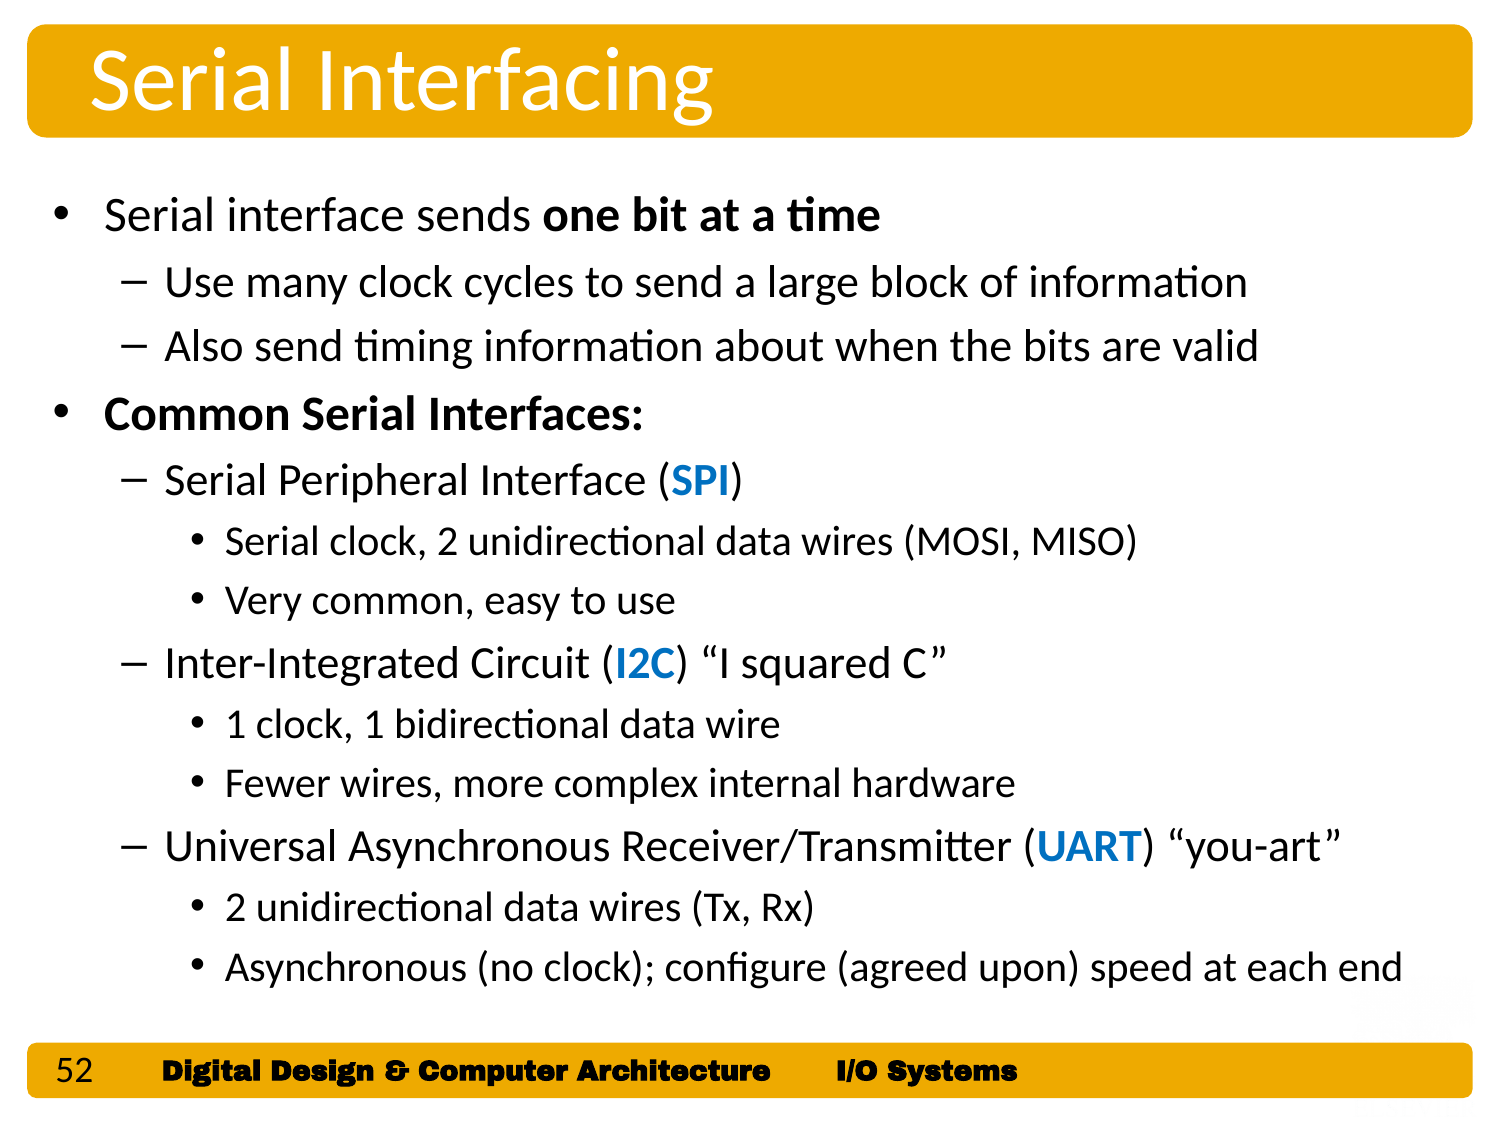

Serial Interfacing
Serial interface sends one bit at a time
Use many clock cycles to send a large block of information
Also send timing information about when the bits are valid
Common Serial Interfaces:
Serial Peripheral Interface (SPI)
Serial clock, 2 unidirectional data wires (MOSI, MISO)
Very common, easy to use
Inter-Integrated Circuit (I2C) “I squared C”
1 clock, 1 bidirectional data wire
Fewer wires, more complex internal hardware
Universal Asynchronous Receiver/Transmitter (UART) “you-art”
2 unidirectional data wires (Tx, Rx)
Asynchronous (no clock); configure (agreed upon) speed at each end
52